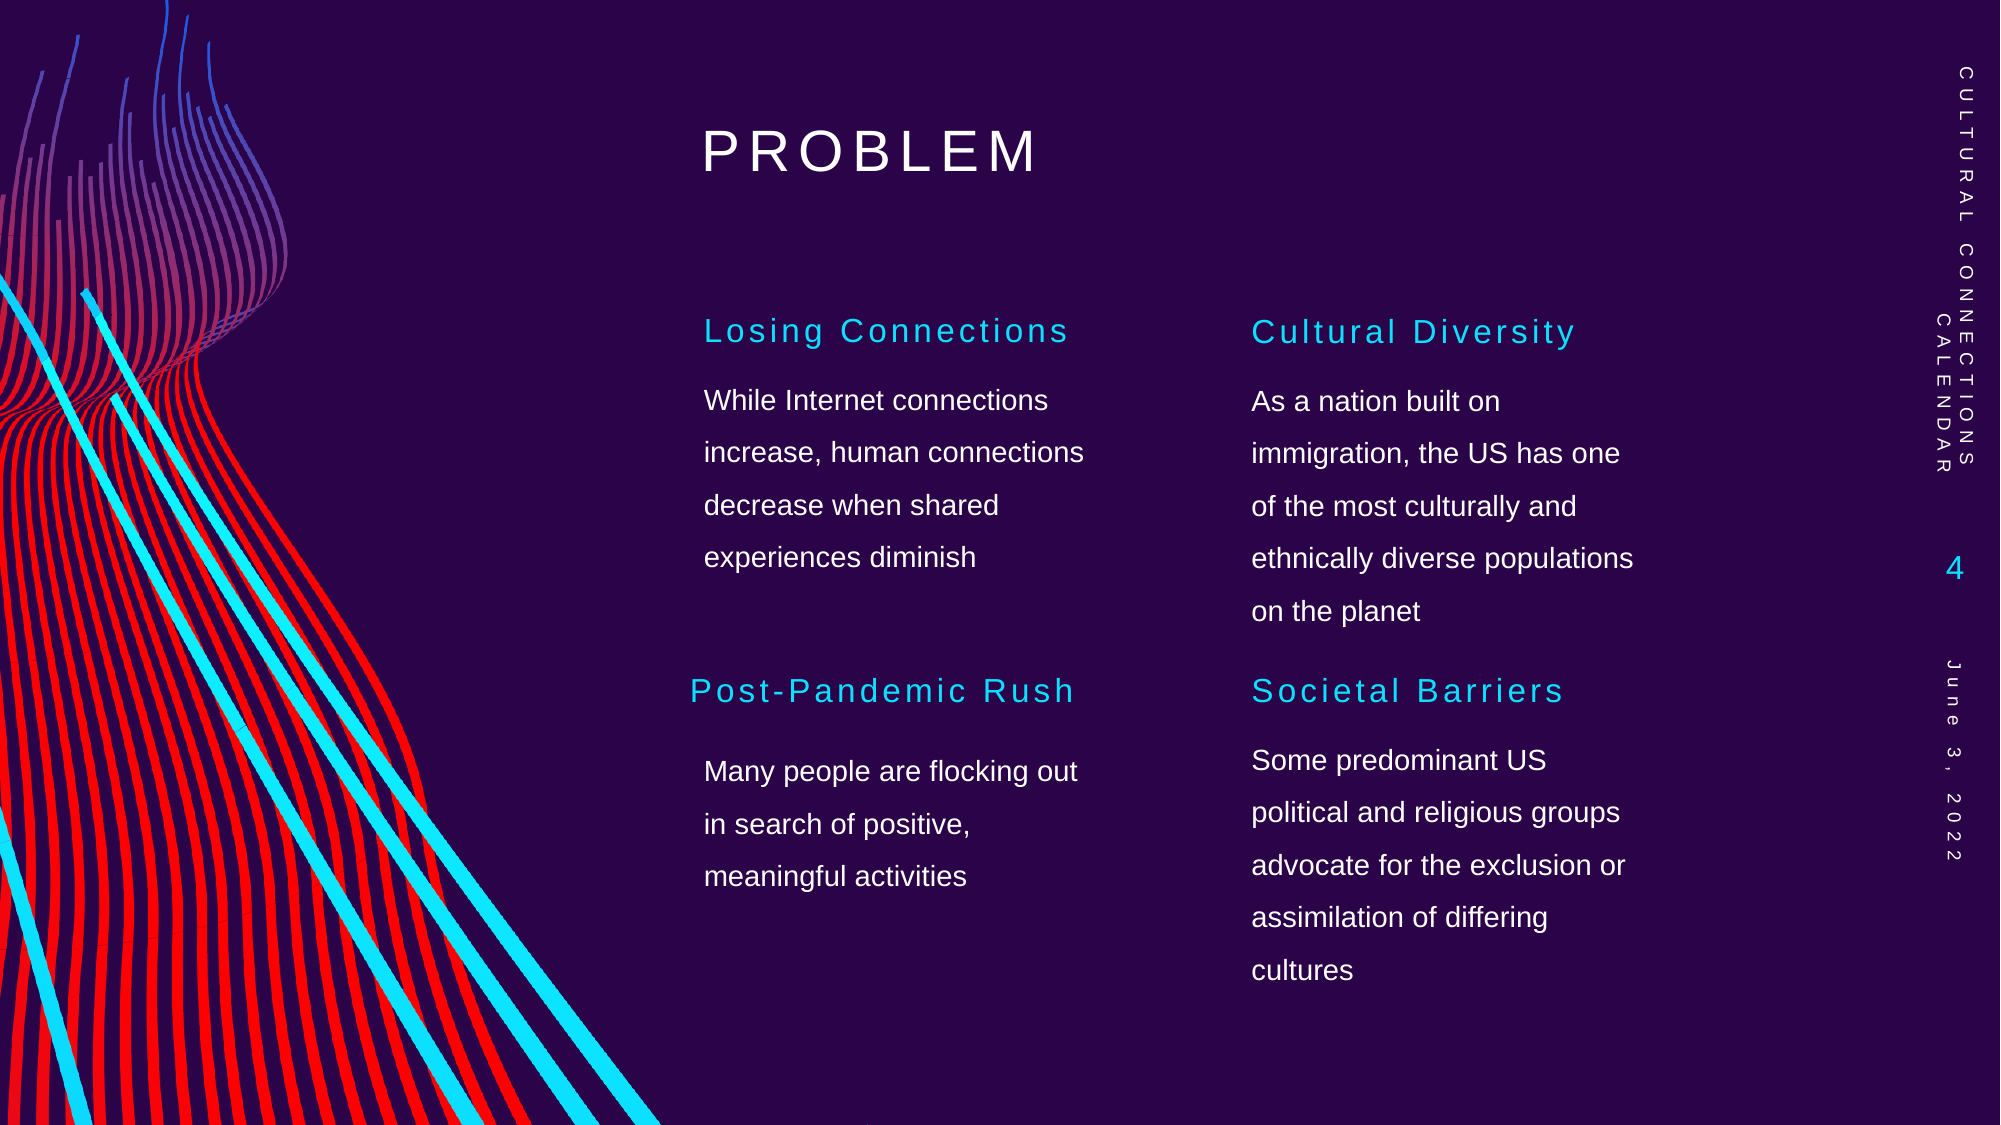

# Problem
Cultural Connections Calendar
Losing Connections
Cultural Diversity
While Internet connections increase, human connections decrease when shared experiences diminish
As a nation built on immigration, the US has one of the most culturally and ethnically diverse populations on the planet
4
Post-Pandemic Rush
Societal Barriers
Some predominant US political and religious groups advocate for the exclusion or assimilation of differing cultures
Many people are flocking out in search of positive, meaningful activities
June 3, 2022